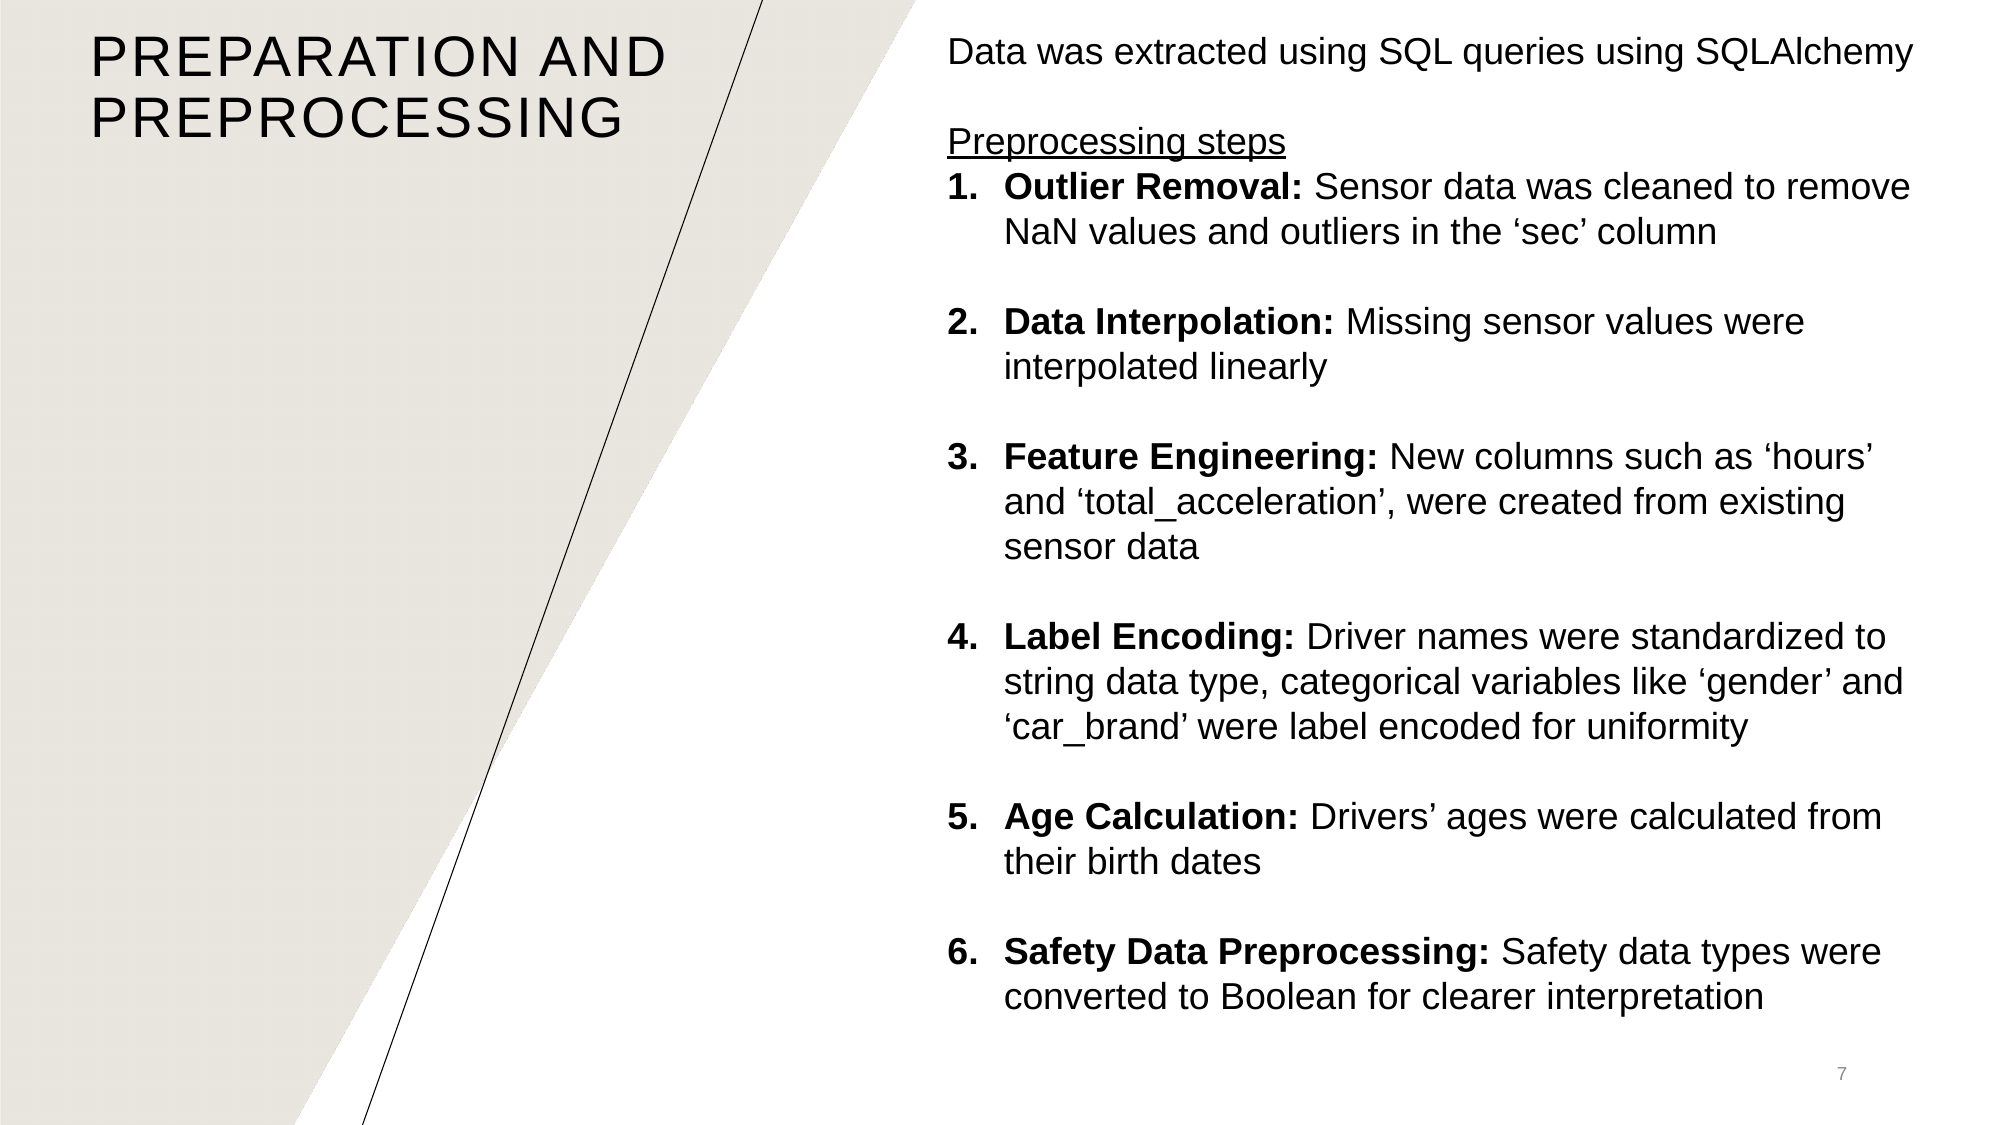

# Preparation and preprocessing
Data was extracted using SQL queries using SQLAlchemy

Preprocessing steps
Outlier Removal: Sensor data was cleaned to remove NaN values and outliers in the ‘sec’ column

Data Interpolation: Missing sensor values were interpolated linearly

Feature Engineering: New columns such as ‘hours’ and ‘total_acceleration’, were created from existing sensor data

Label Encoding: Driver names were standardized to string data type, categorical variables like ‘gender’ and ‘car_brand’ were label encoded for uniformity

Age Calculation: Drivers’ ages were calculated from their birth dates

Safety Data Preprocessing: Safety data types were converted to Boolean for clearer interpretation

7